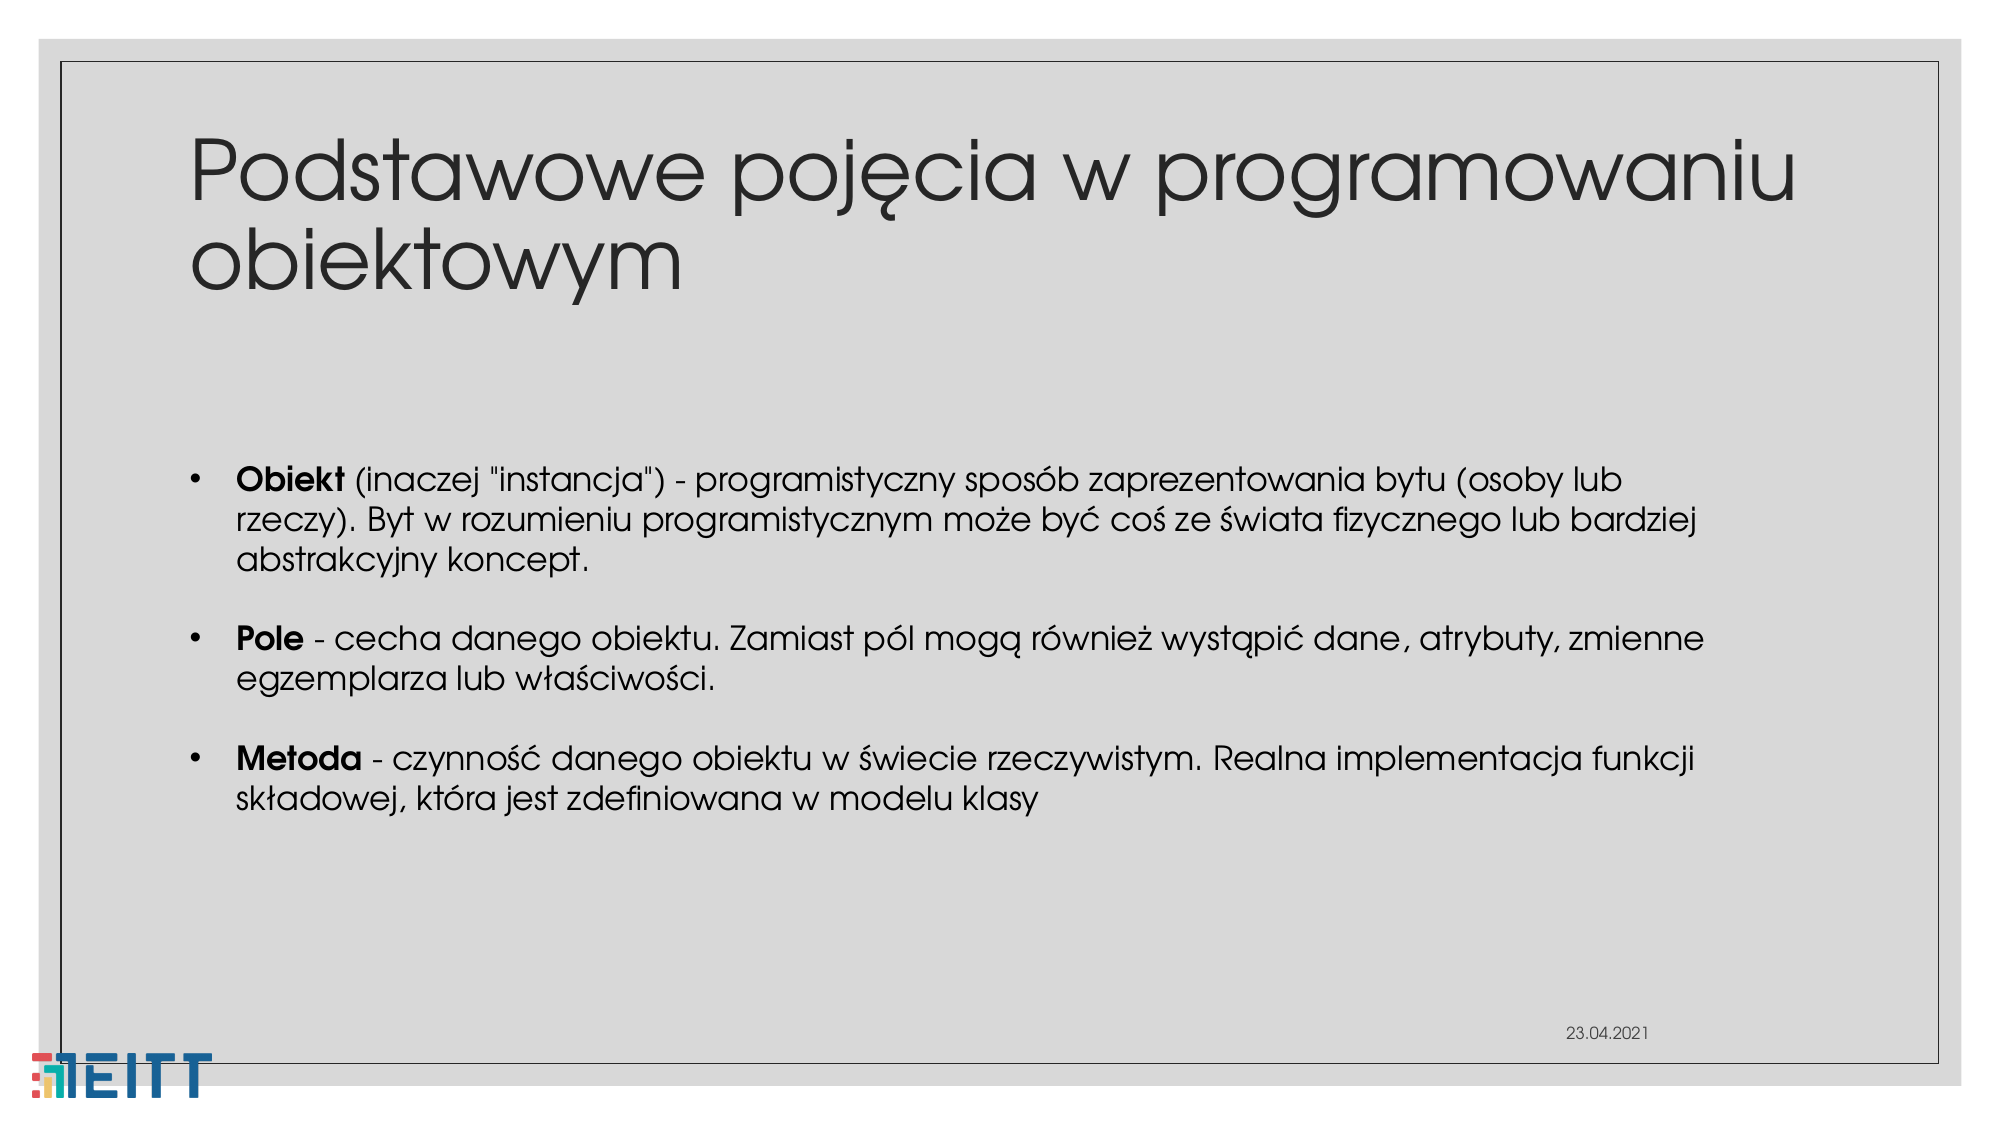

# Podstawowe pojęcia w programowaniu obiektowym
Obiekt (inaczej "instancja") - programistyczny sposób zaprezentowania bytu (osoby lub rzeczy). Byt w rozumieniu programistycznym może być coś ze świata fizycznego lub bardziej abstrakcyjny koncept.

Pole - cecha danego obiektu. Zamiast pól mogą również wystąpić dane, atrybuty, zmienne egzemplarza lub właściwości.

Metoda - czynność danego obiektu w świecie rzeczywistym. Realna implementacja funkcji składowej, która jest zdefiniowana w modelu klasy
23.04.2021